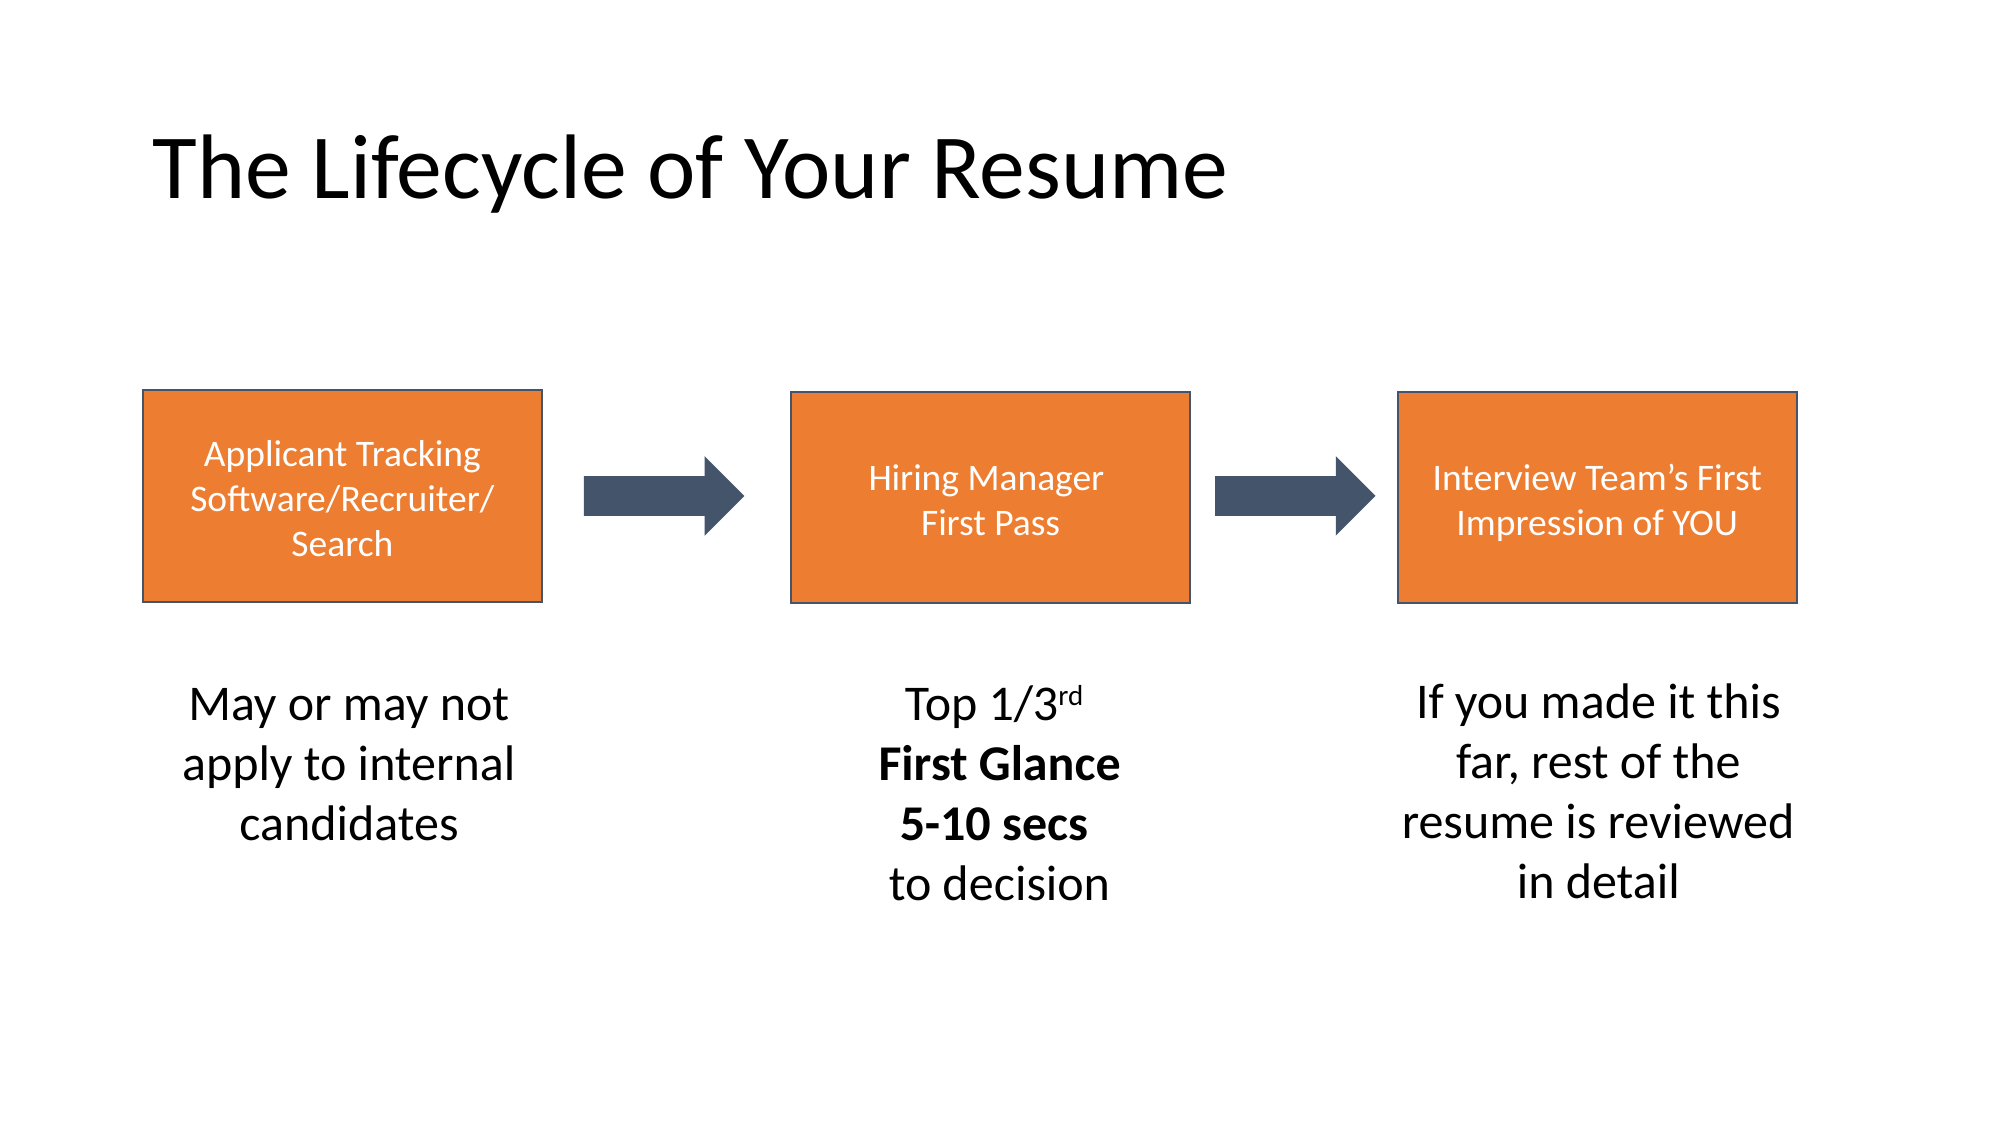

# The Lifecycle of Your Resume
Applicant Tracking Software/Recruiter/ Search
Hiring Manager
First Pass
Interview Team’s First Impression of YOU

If you made it this far, rest of the resume is reviewed in detail
Top 1/3rd
First Glance
5-10 secs
to decision
May or may not apply to internal candidates